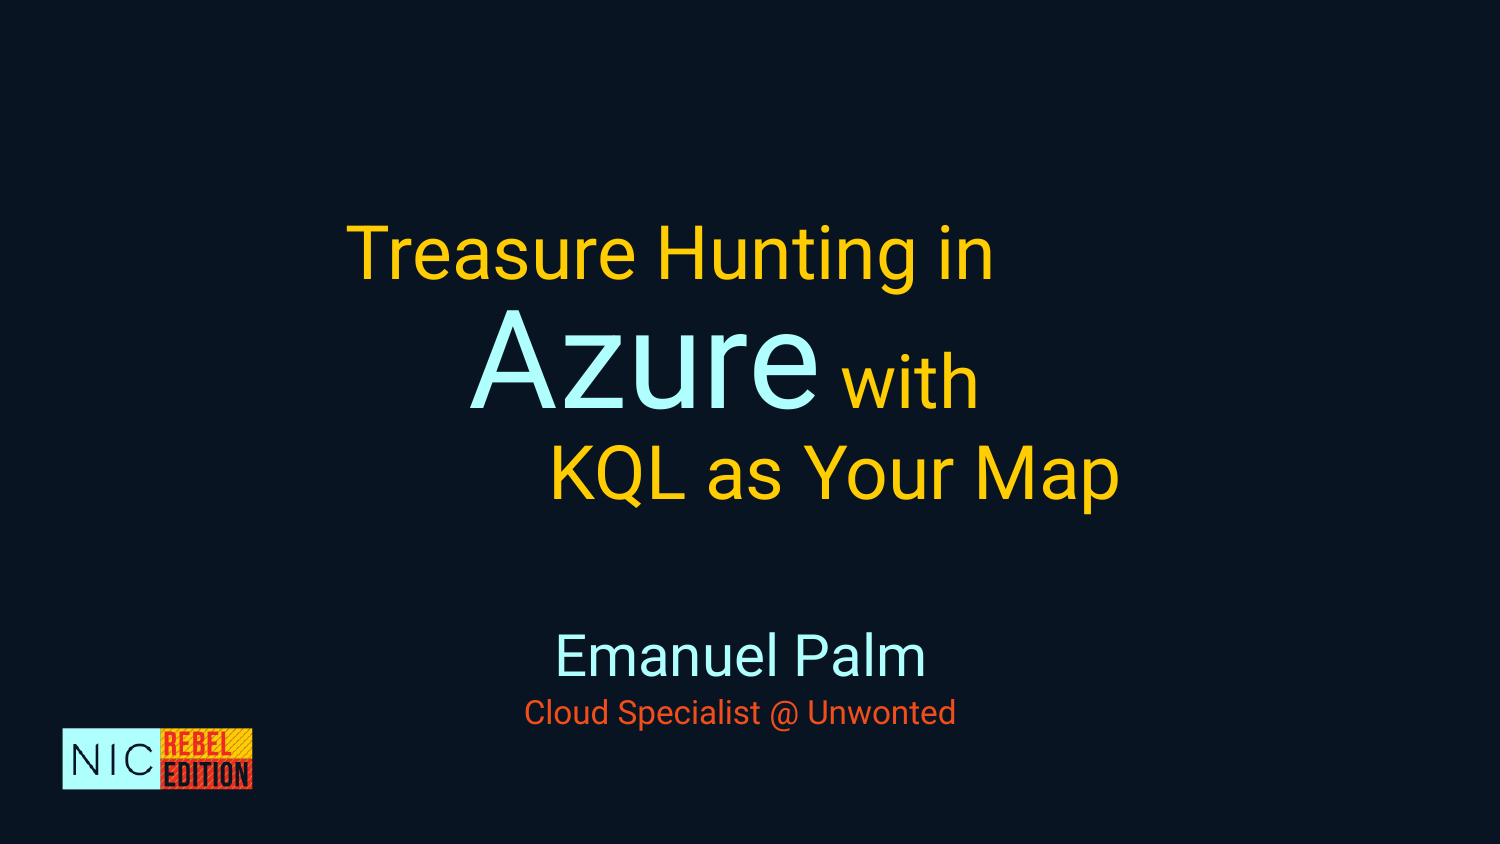

Treasure Hunting in
Azure with
KQL as Your Map
Emanuel Palm
Cloud Specialist @ Unwonted